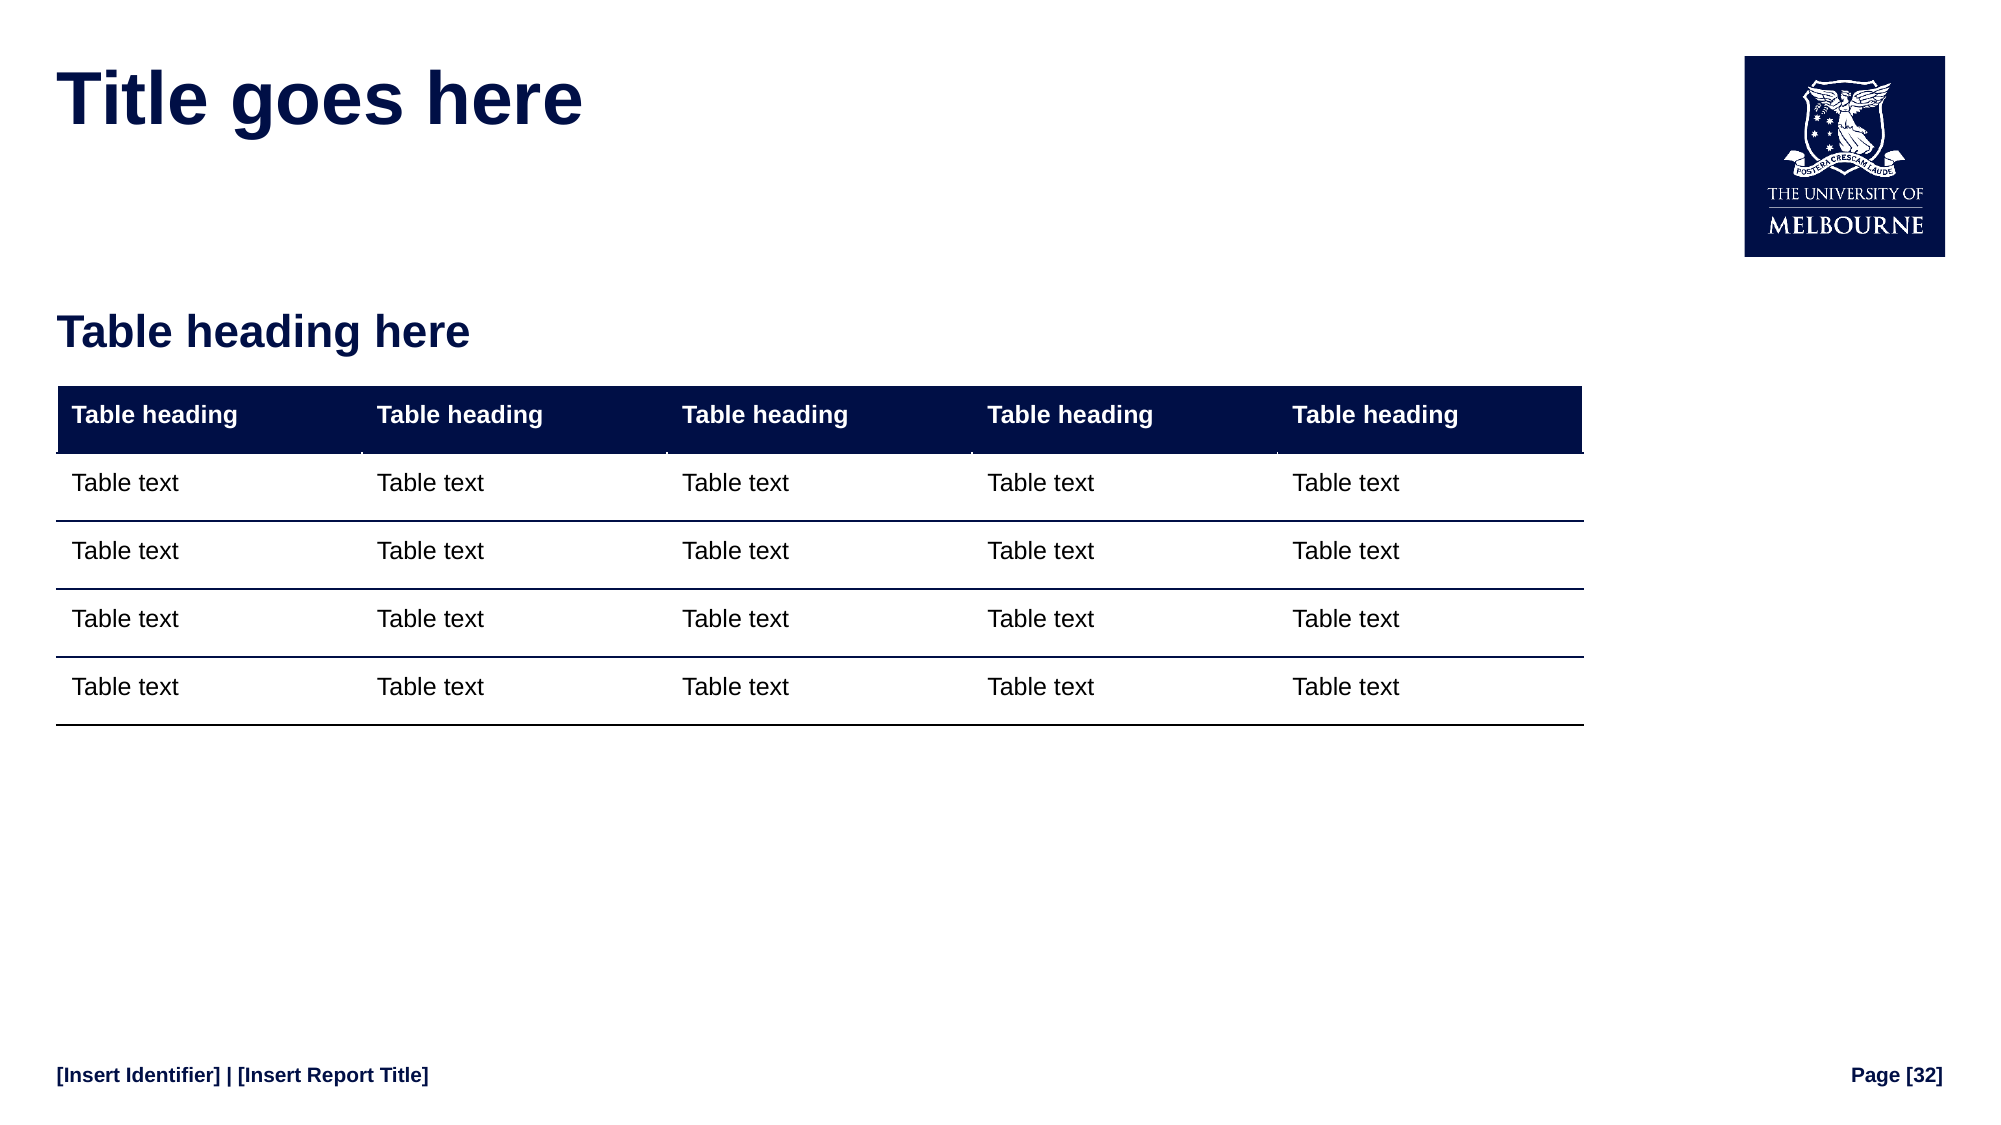

# Title goes here
Table heading here
| Table heading | Table heading | Table heading | Table heading | Table heading |
| --- | --- | --- | --- | --- |
| Table text | Table text | Table text | Table text | Table text |
| Table text | Table text | Table text | Table text | Table text |
| Table text | Table text | Table text | Table text | Table text |
| Table text | Table text | Table text | Table text | Table text |
[Insert Identifier] | [Insert Report Title]
Page [32]